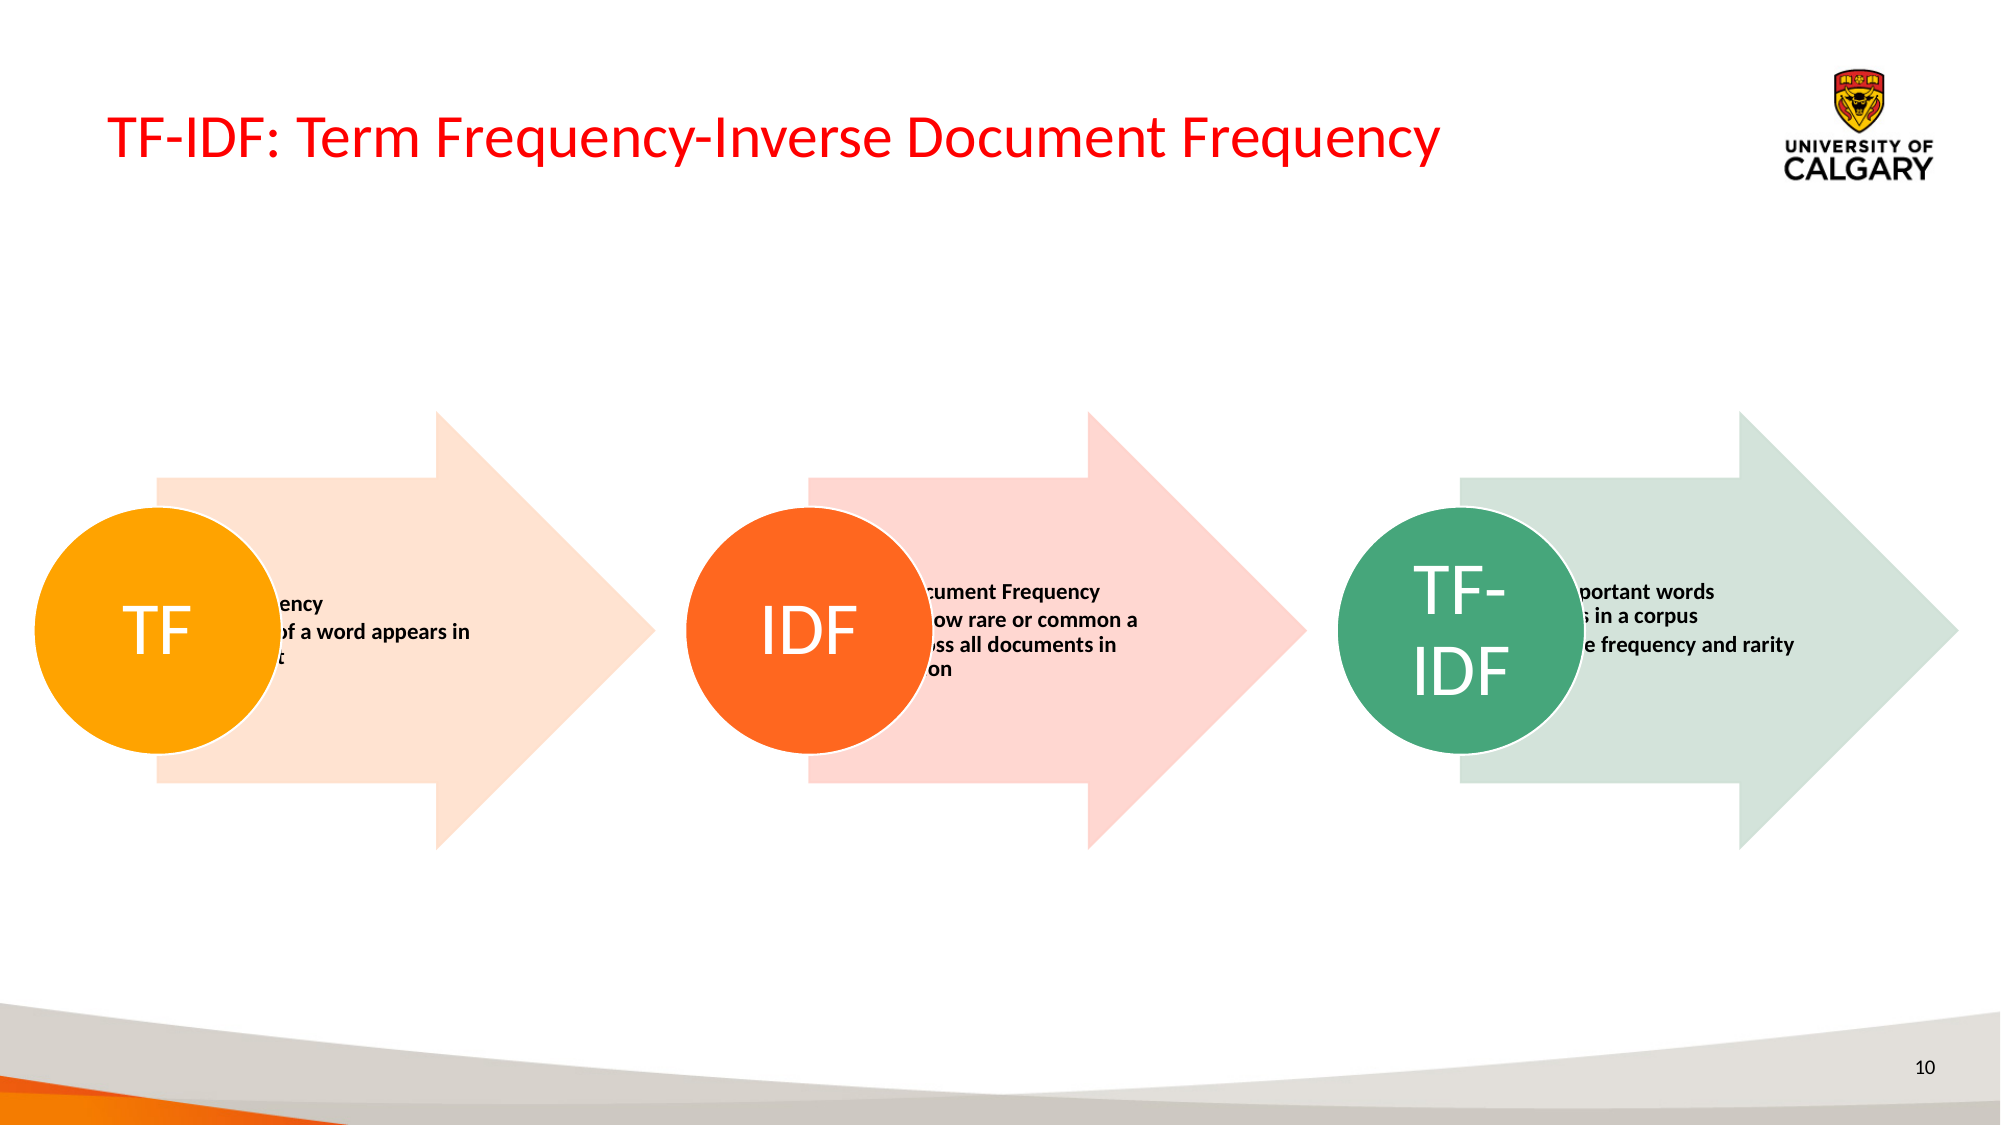

Term Frequency
Frequency of a word appears in a document
TF
Inverse Document Frequency
Measures how rare or common a term is across all documents in the collection
IDF
Identify important words and phrases in a corpus
Measure the frequency and rarity of terms
TF-IDF
# TF-IDF: Term Frequency-Inverse Document Frequency
10